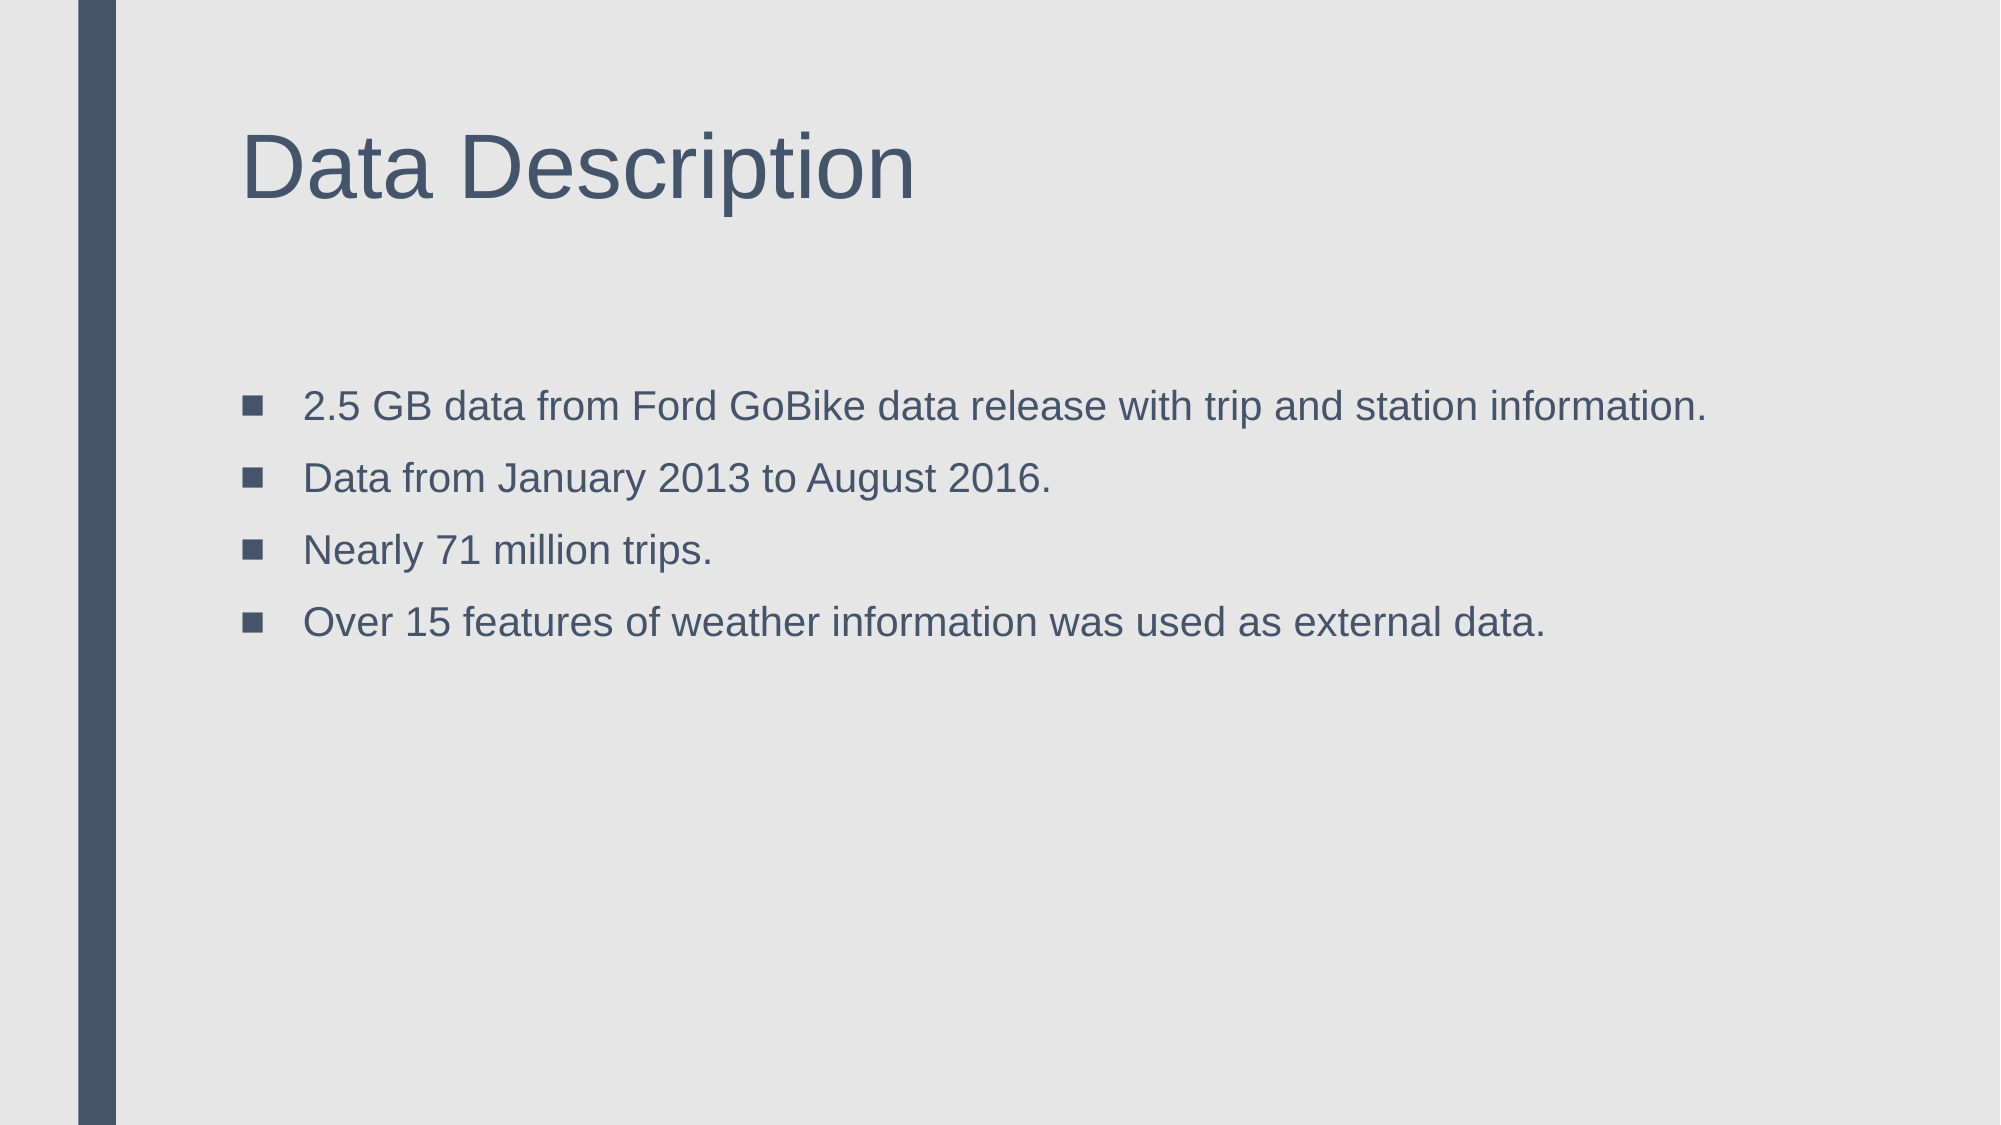

# Data Description
2.5 GB data from Ford GoBike data release with trip and station information.
Data from January 2013 to August 2016.
Nearly 71 million trips.
Over 15 features of weather information was used as external data.